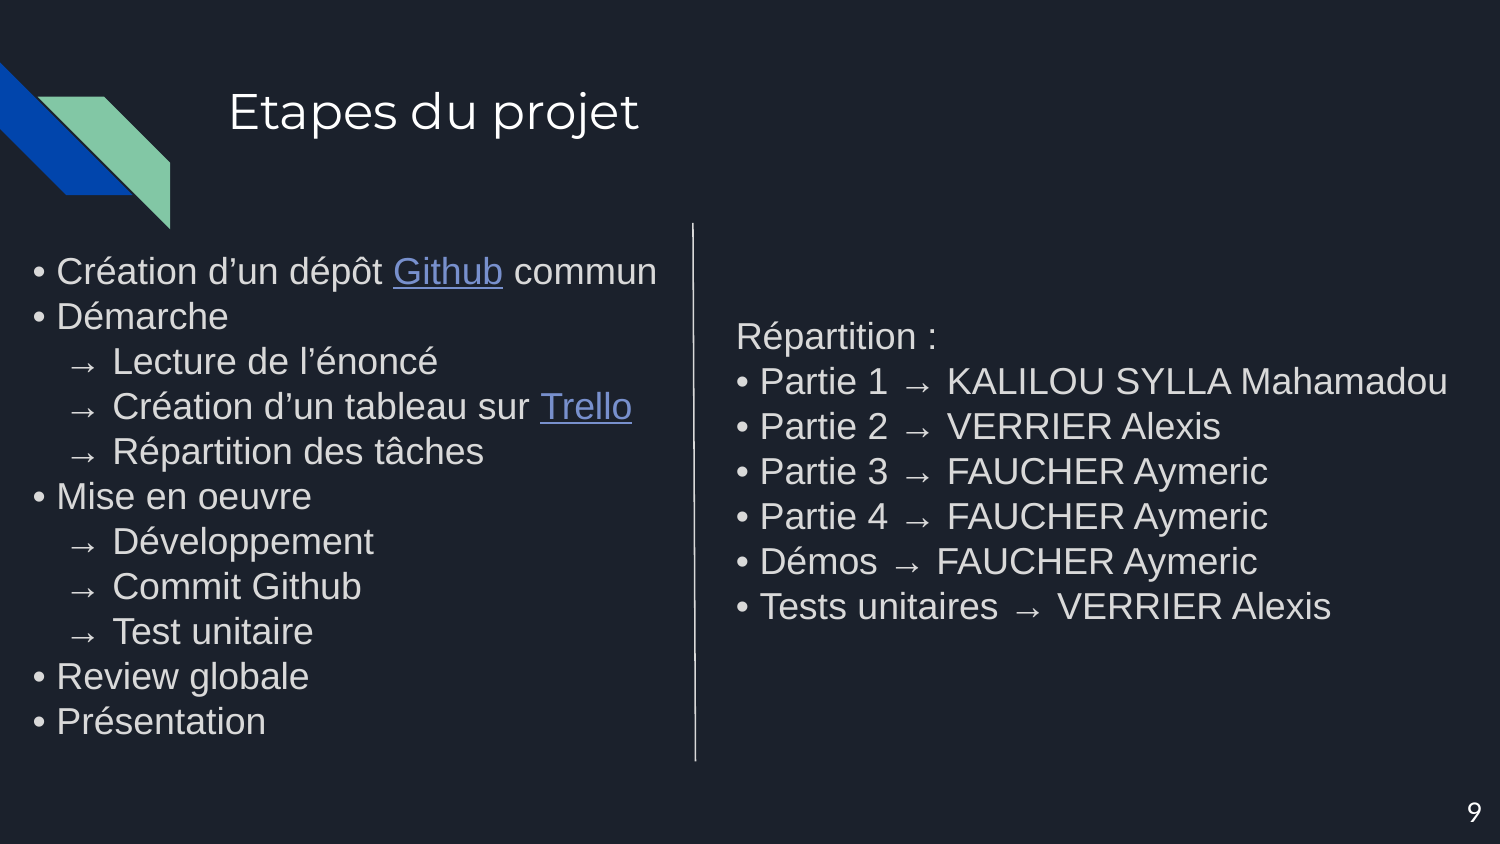

# Etapes du projet
• Création d’un dépôt Github commun
• Démarche
   → Lecture de l’énoncé
   → Création d’un tableau sur Trello
   → Répartition des tâches
• Mise en oeuvre
   → Développement
   → Commit Github
   → Test unitaire
• Review globale
• Présentation
Répartition :
• Partie 1 → KALILOU SYLLA Mahamadou
• Partie 2 → VERRIER Alexis
• Partie 3 → FAUCHER Aymeric
• Partie 4 → FAUCHER Aymeric
• Démos → FAUCHER Aymeric
• Tests unitaires → VERRIER Alexis

9